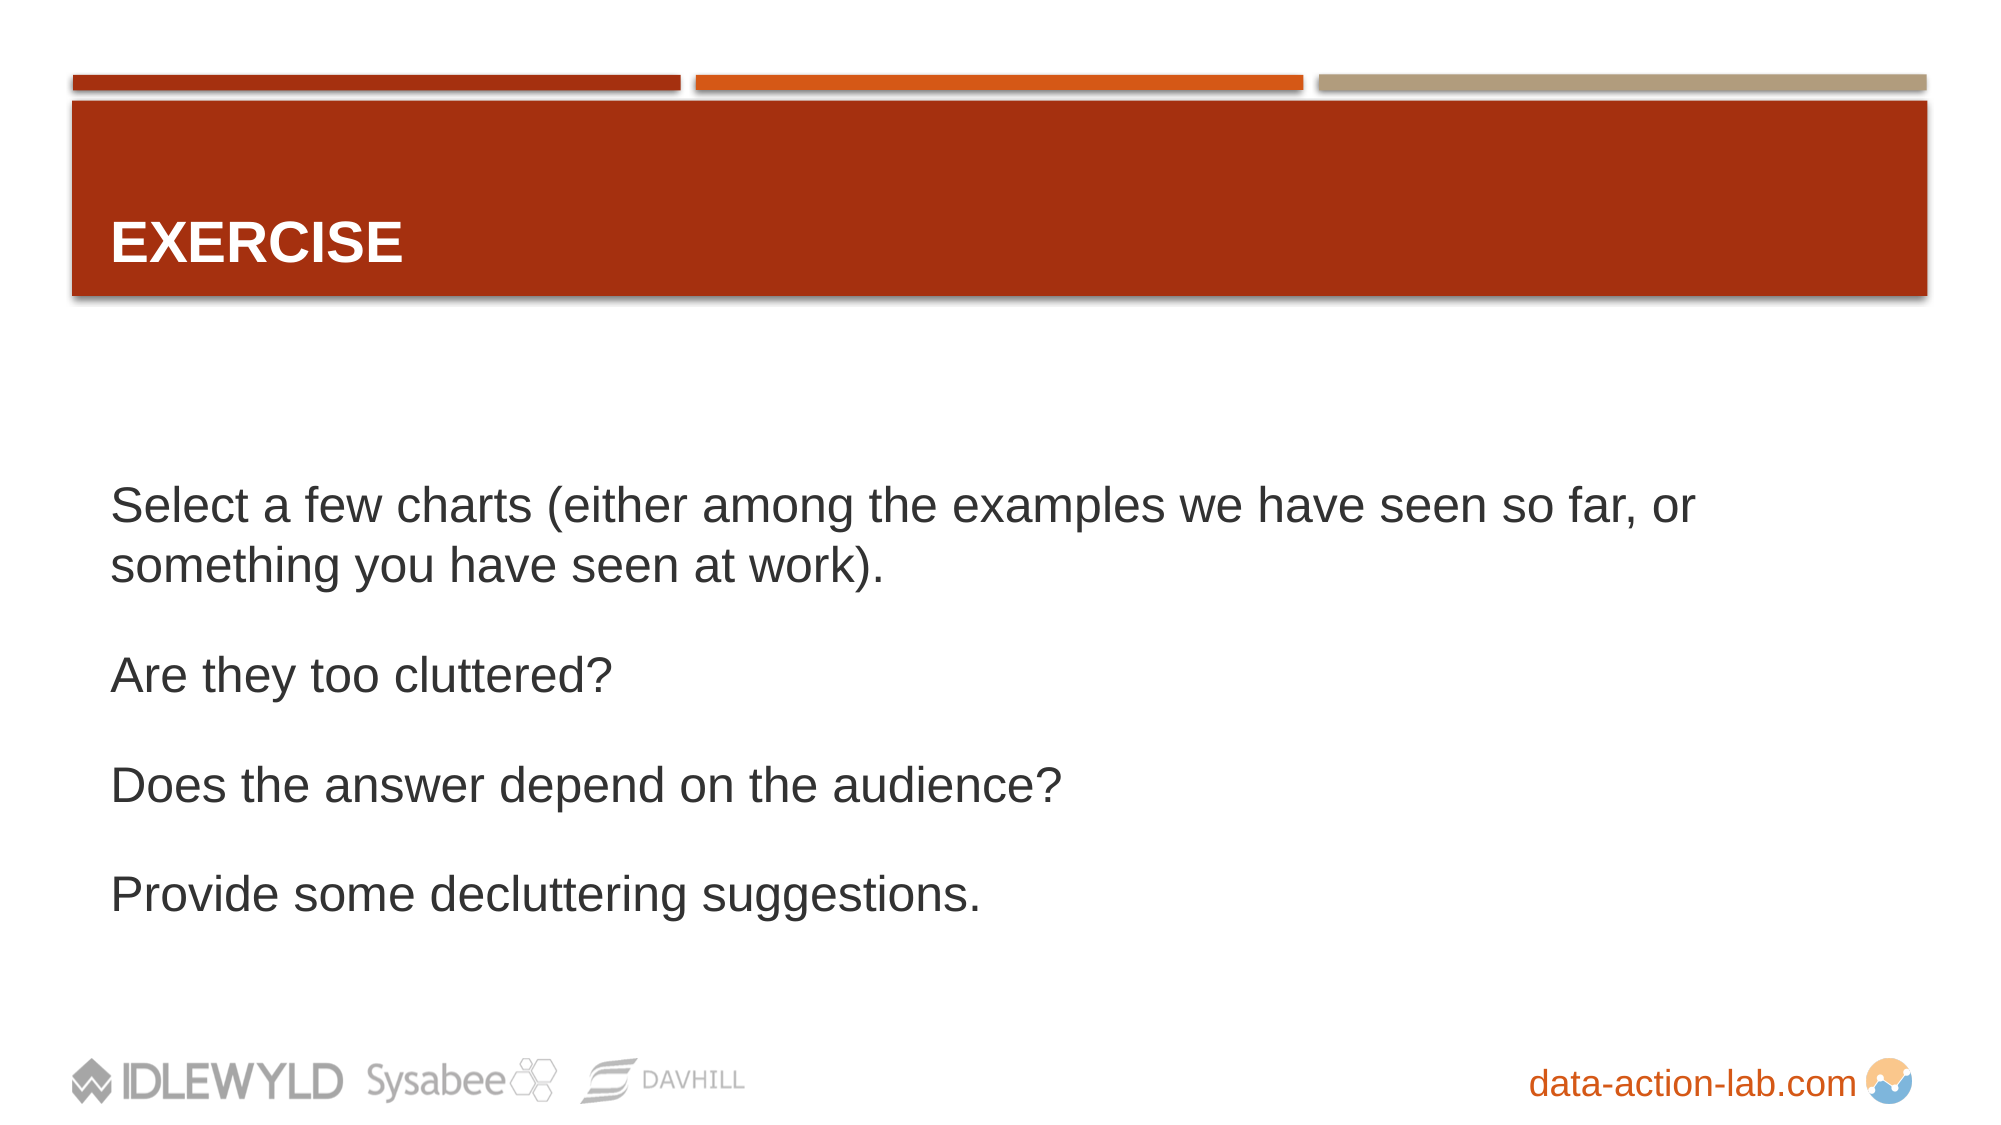

# EXERCISE
Select a few charts (either among the examples we have seen so far, or something you have seen at work).

Are they too cluttered?

Does the answer depend on the audience?

Provide some decluttering suggestions.